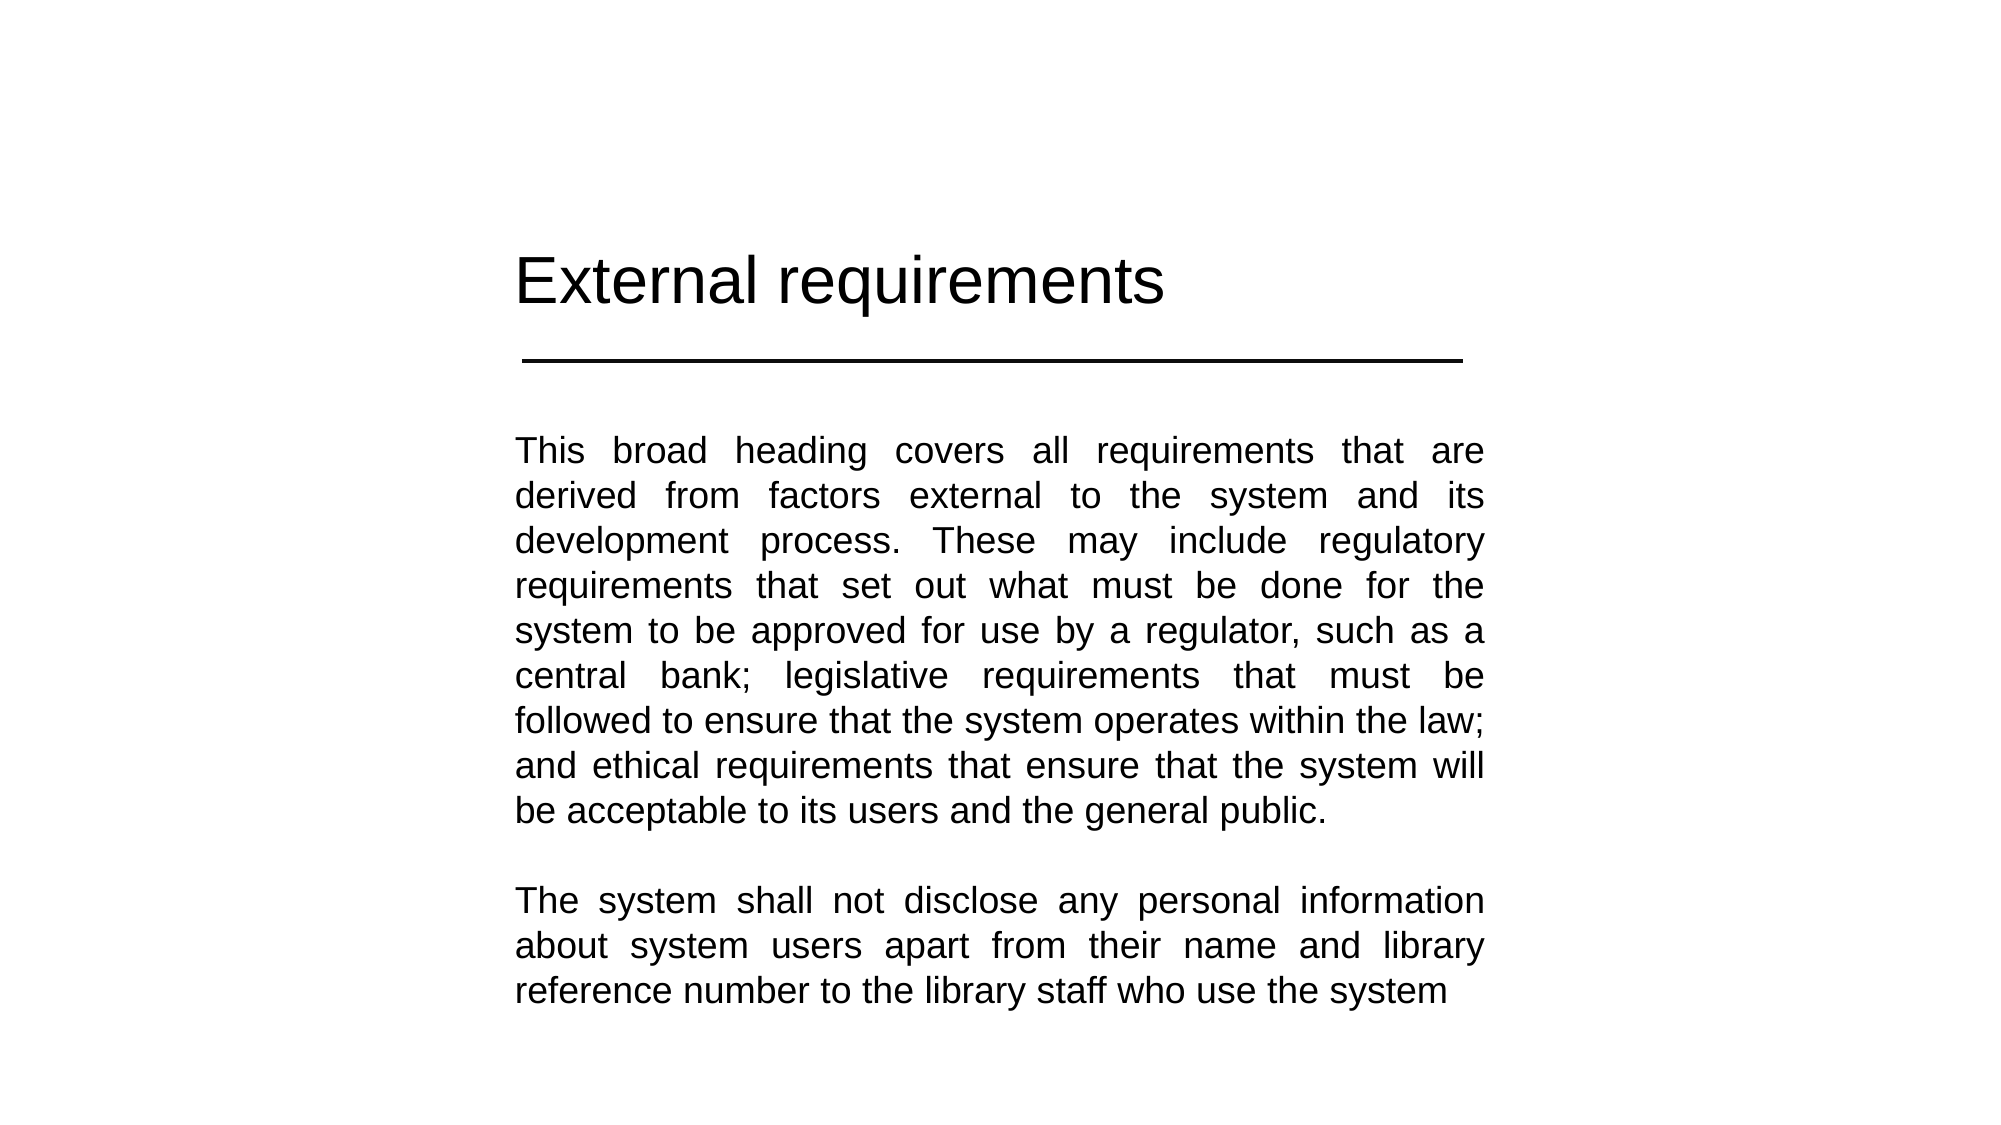

External requirements
This broad heading covers all requirements that are derived from factors external to the system and its development process. These may include regulatory requirements that set out what must be done for the system to be approved for use by a regulator, such as a central bank; legislative requirements that must be followed to ensure that the system operates within the law; and ethical requirements that ensure that the system will be acceptable to its users and the general public.

The system shall not disclose any personal information about system users apart from their name and library reference number to the library staff who use the system